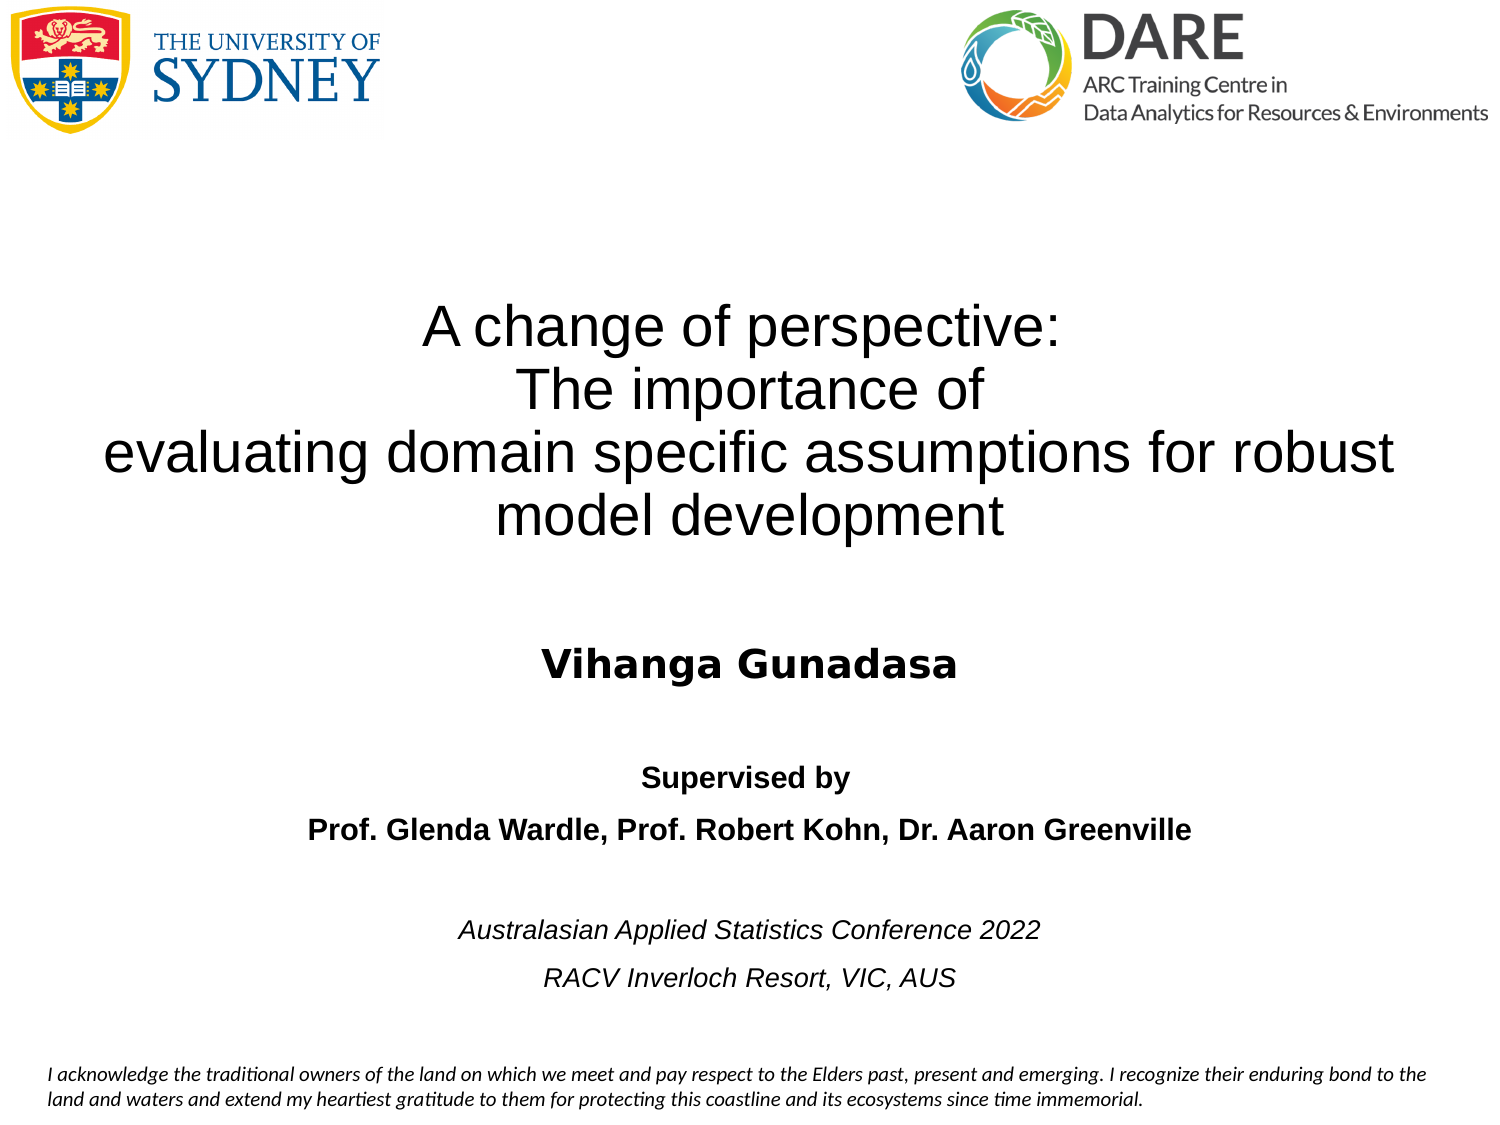

# A change of perspective: The importance of evaluating domain specific assumptions for robust model development
Vihanga Gunadasa

Supervised by
Prof. Glenda Wardle, Prof. Robert Kohn, Dr. Aaron Greenville

Australasian Applied Statistics Conference 2022
RACV Inverloch Resort, VIC, AUS
I acknowledge the traditional owners of the land on which we meet and pay respect to the Elders past, present and emerging. I recognize their enduring bond to the land and waters and extend my heartiest gratitude to them for protecting this coastline and its ecosystems since time immemorial.